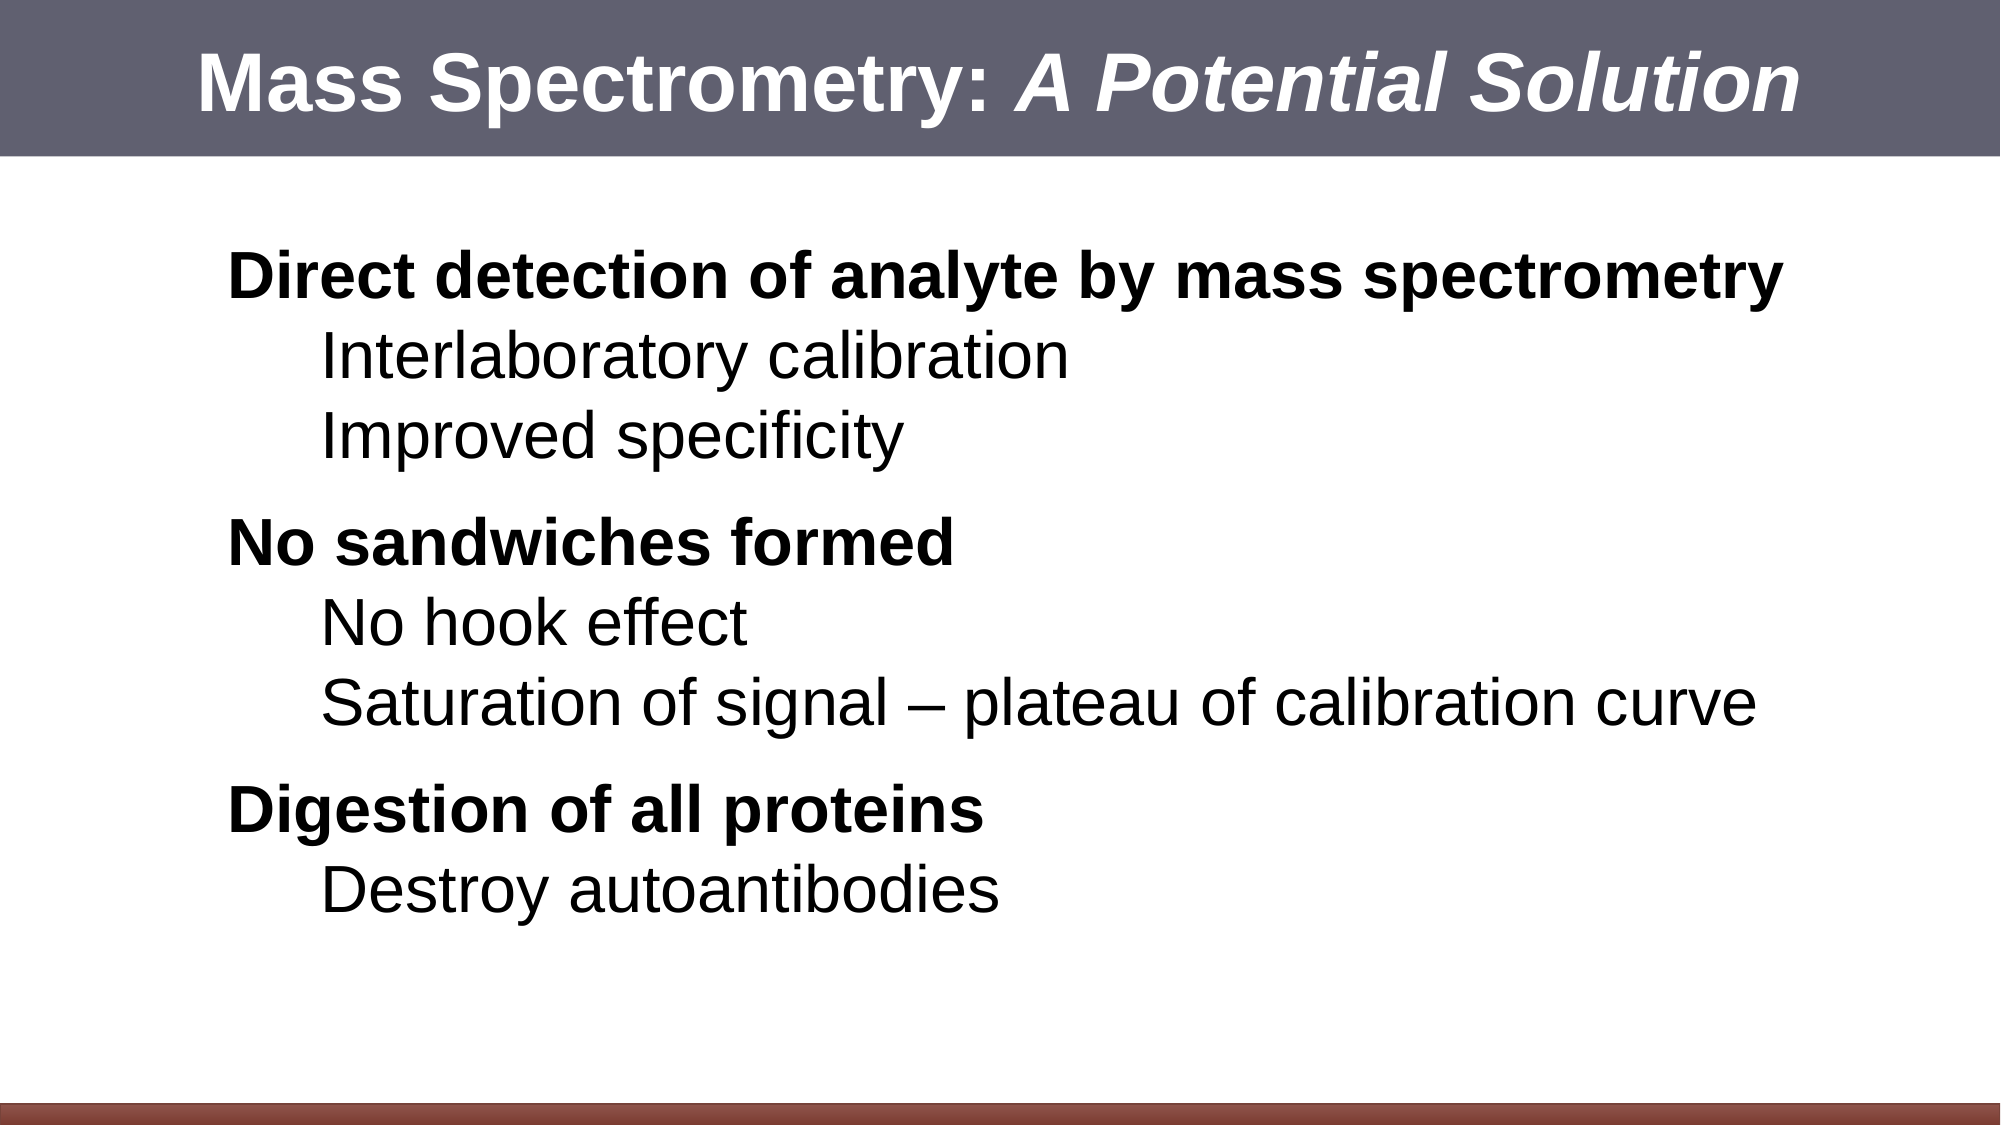

# Mass Spectrometry: A Potential Solution
Direct detection of analyte by mass spectrometry
	Interlaboratory calibration
	Improved specificity
No sandwiches formed
	No hook effect
	Saturation of signal – plateau of calibration curve
Digestion of all proteins
	Destroy autoantibodies